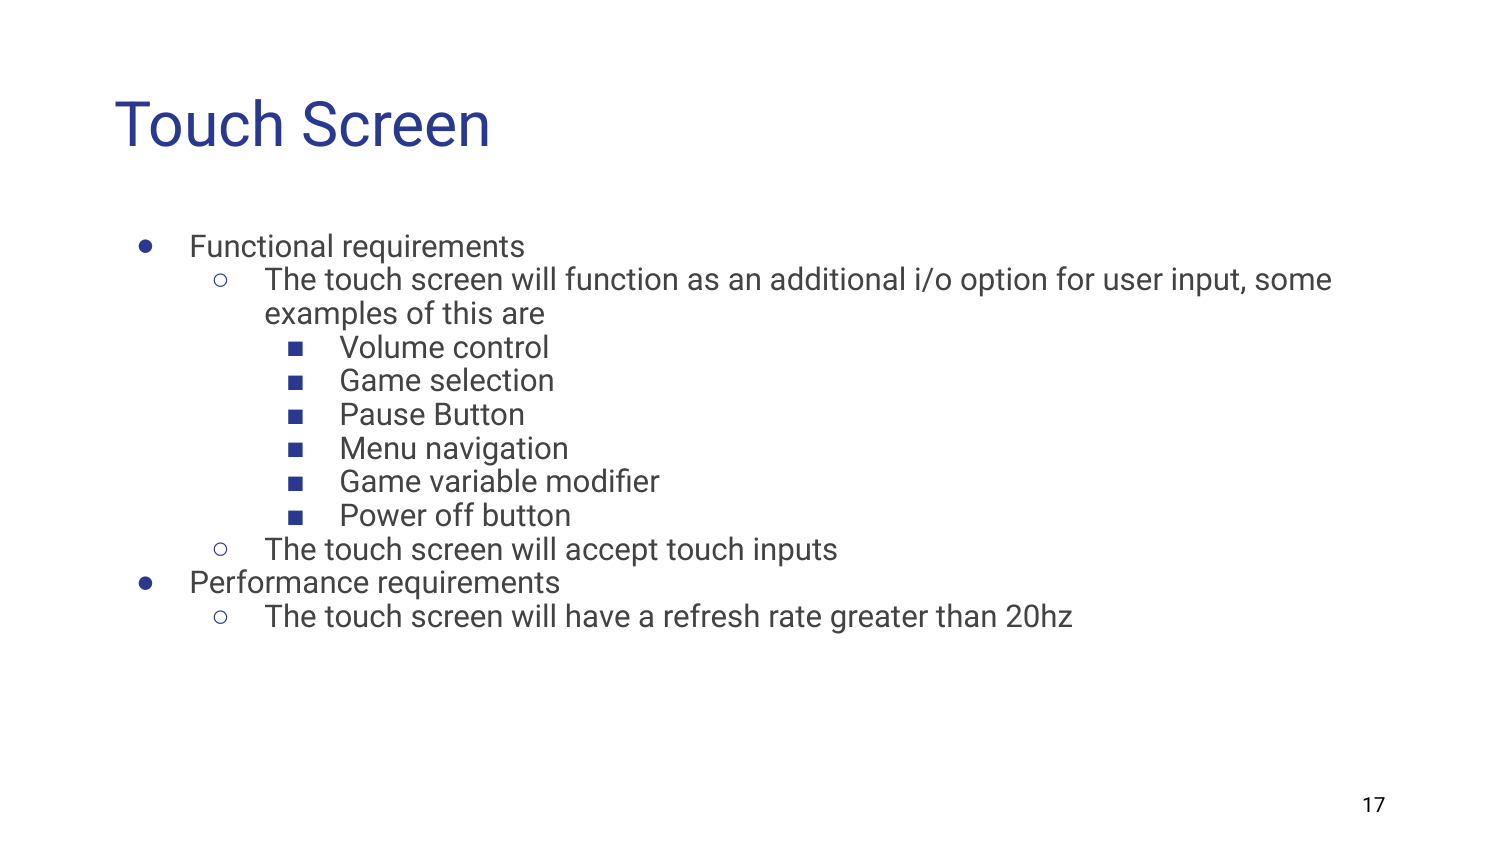

# Touch Screen
Functional requirements
The touch screen will function as an additional i/o option for user input, some examples of this are
Volume control
Game selection
Pause Button
Menu navigation
Game variable modifier
Power off button
The touch screen will accept touch inputs
Performance requirements
The touch screen will have a refresh rate greater than 20hz

17